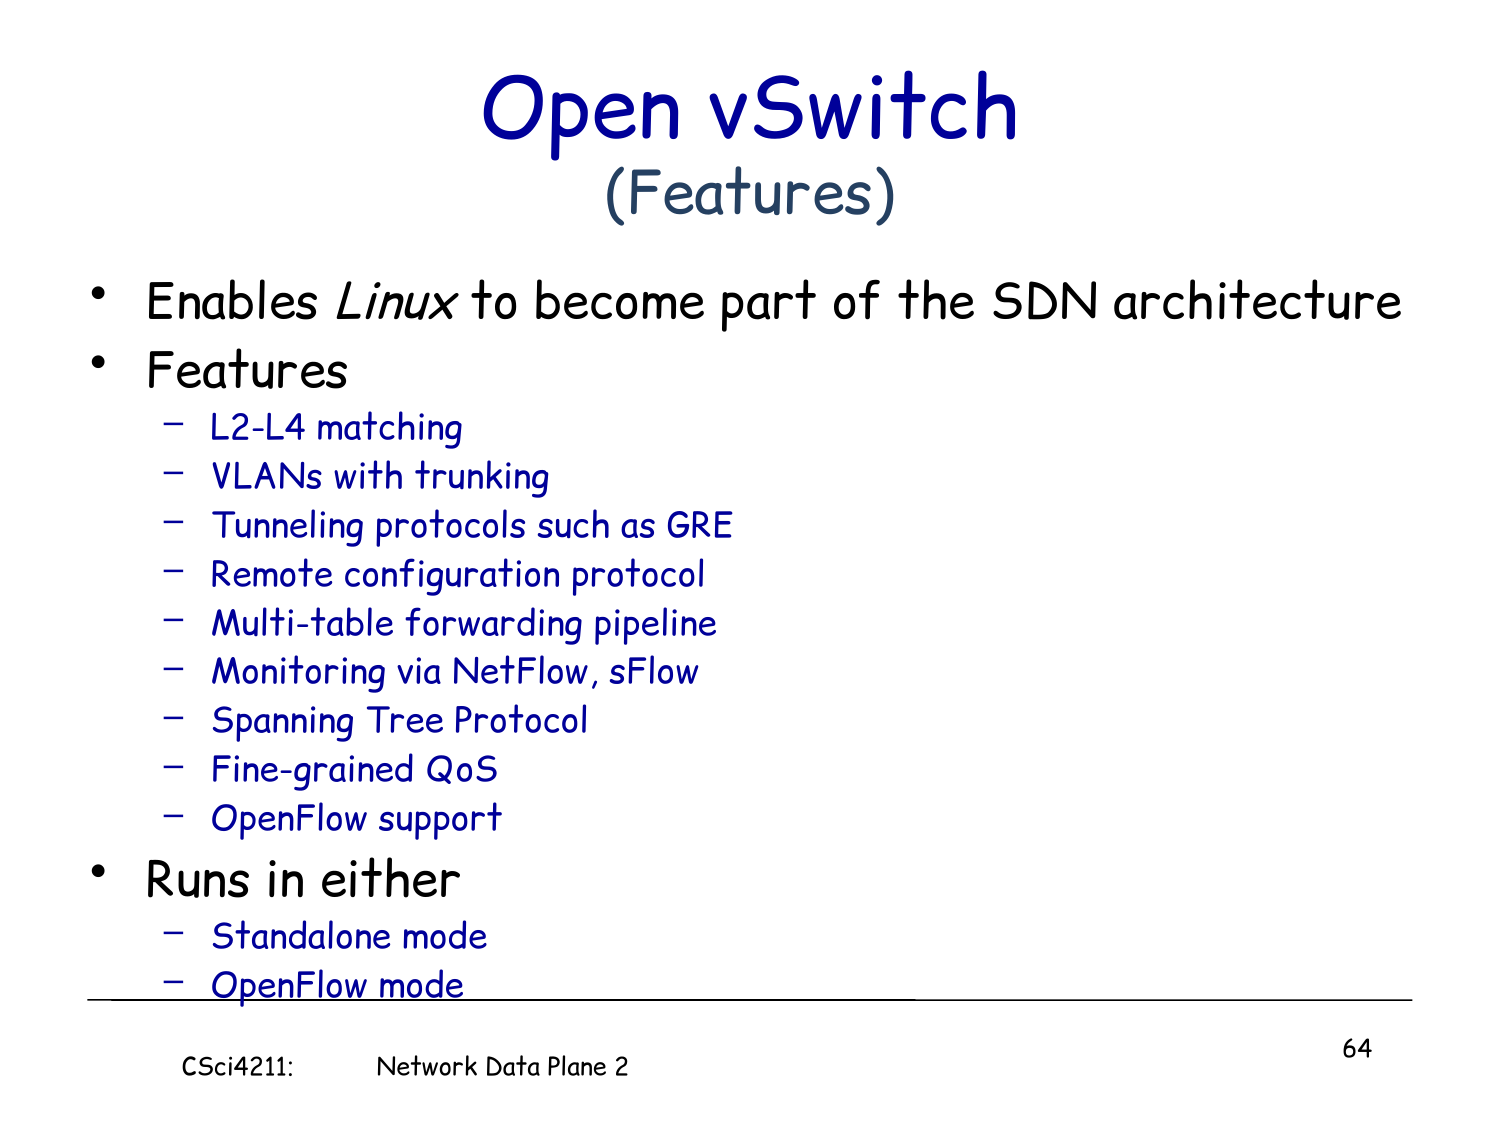

Open vSwitch
(Features)
Enables Linux to become part of the SDN architecture
Features
L2-L4 matching
VLANs with trunking
Tunneling protocols such as GRE
Remote configuration protocol
Multi-table forwarding pipeline
Monitoring via NetFlow, sFlow
Spanning Tree Protocol
Fine-grained QoS
OpenFlow support
Runs in either
Standalone mode
OpenFlow mode
64
CSci4211:           Network Data Plane 2